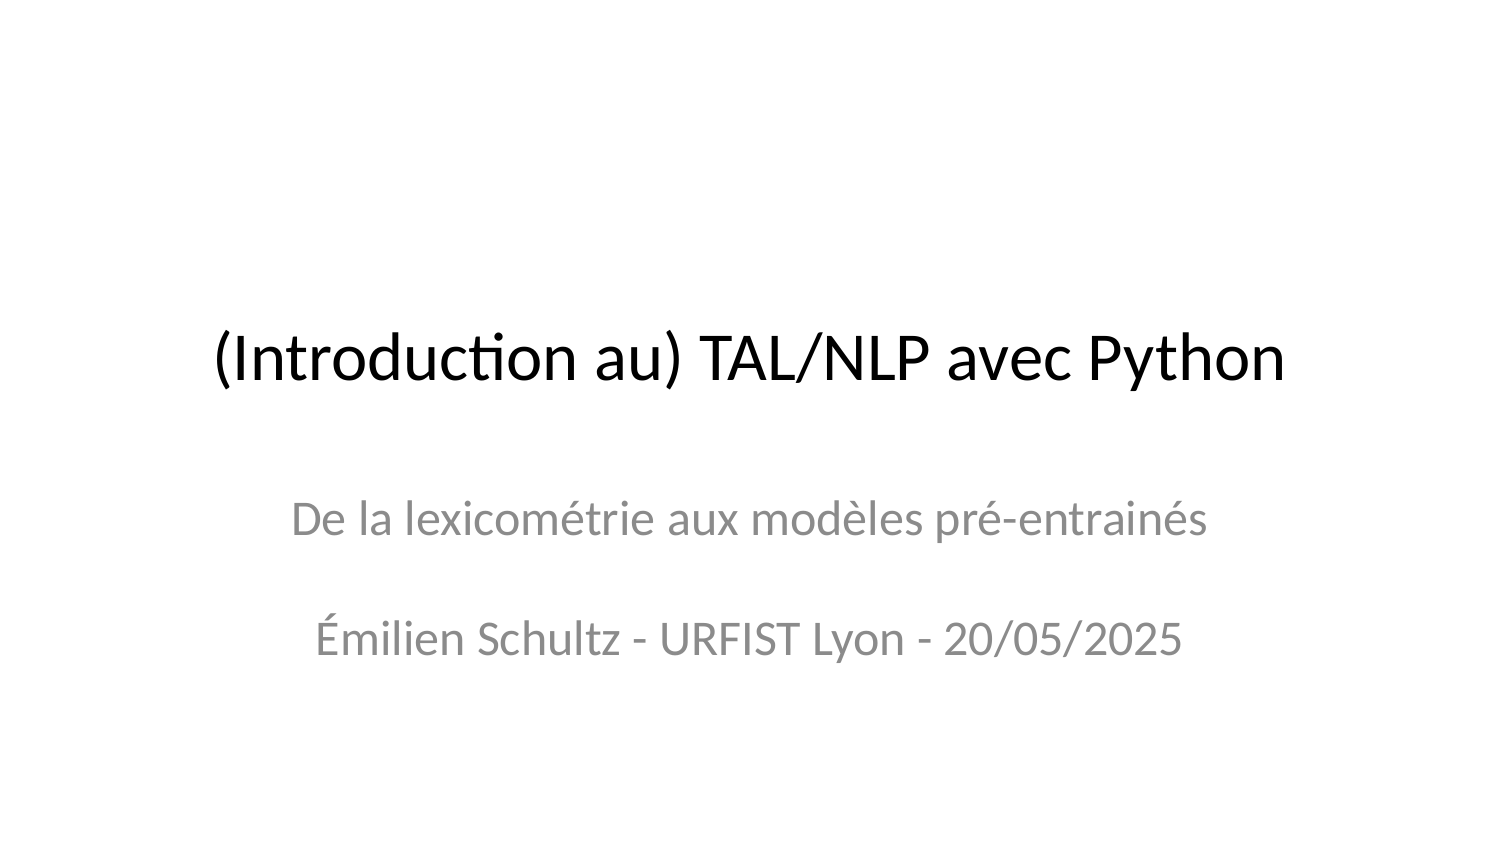

# (Introduction au) TAL/NLP avec Python
De la lexicométrie aux modèles pré-entrainés
Émilien Schultz - URFIST Lyon - 20/05/2025